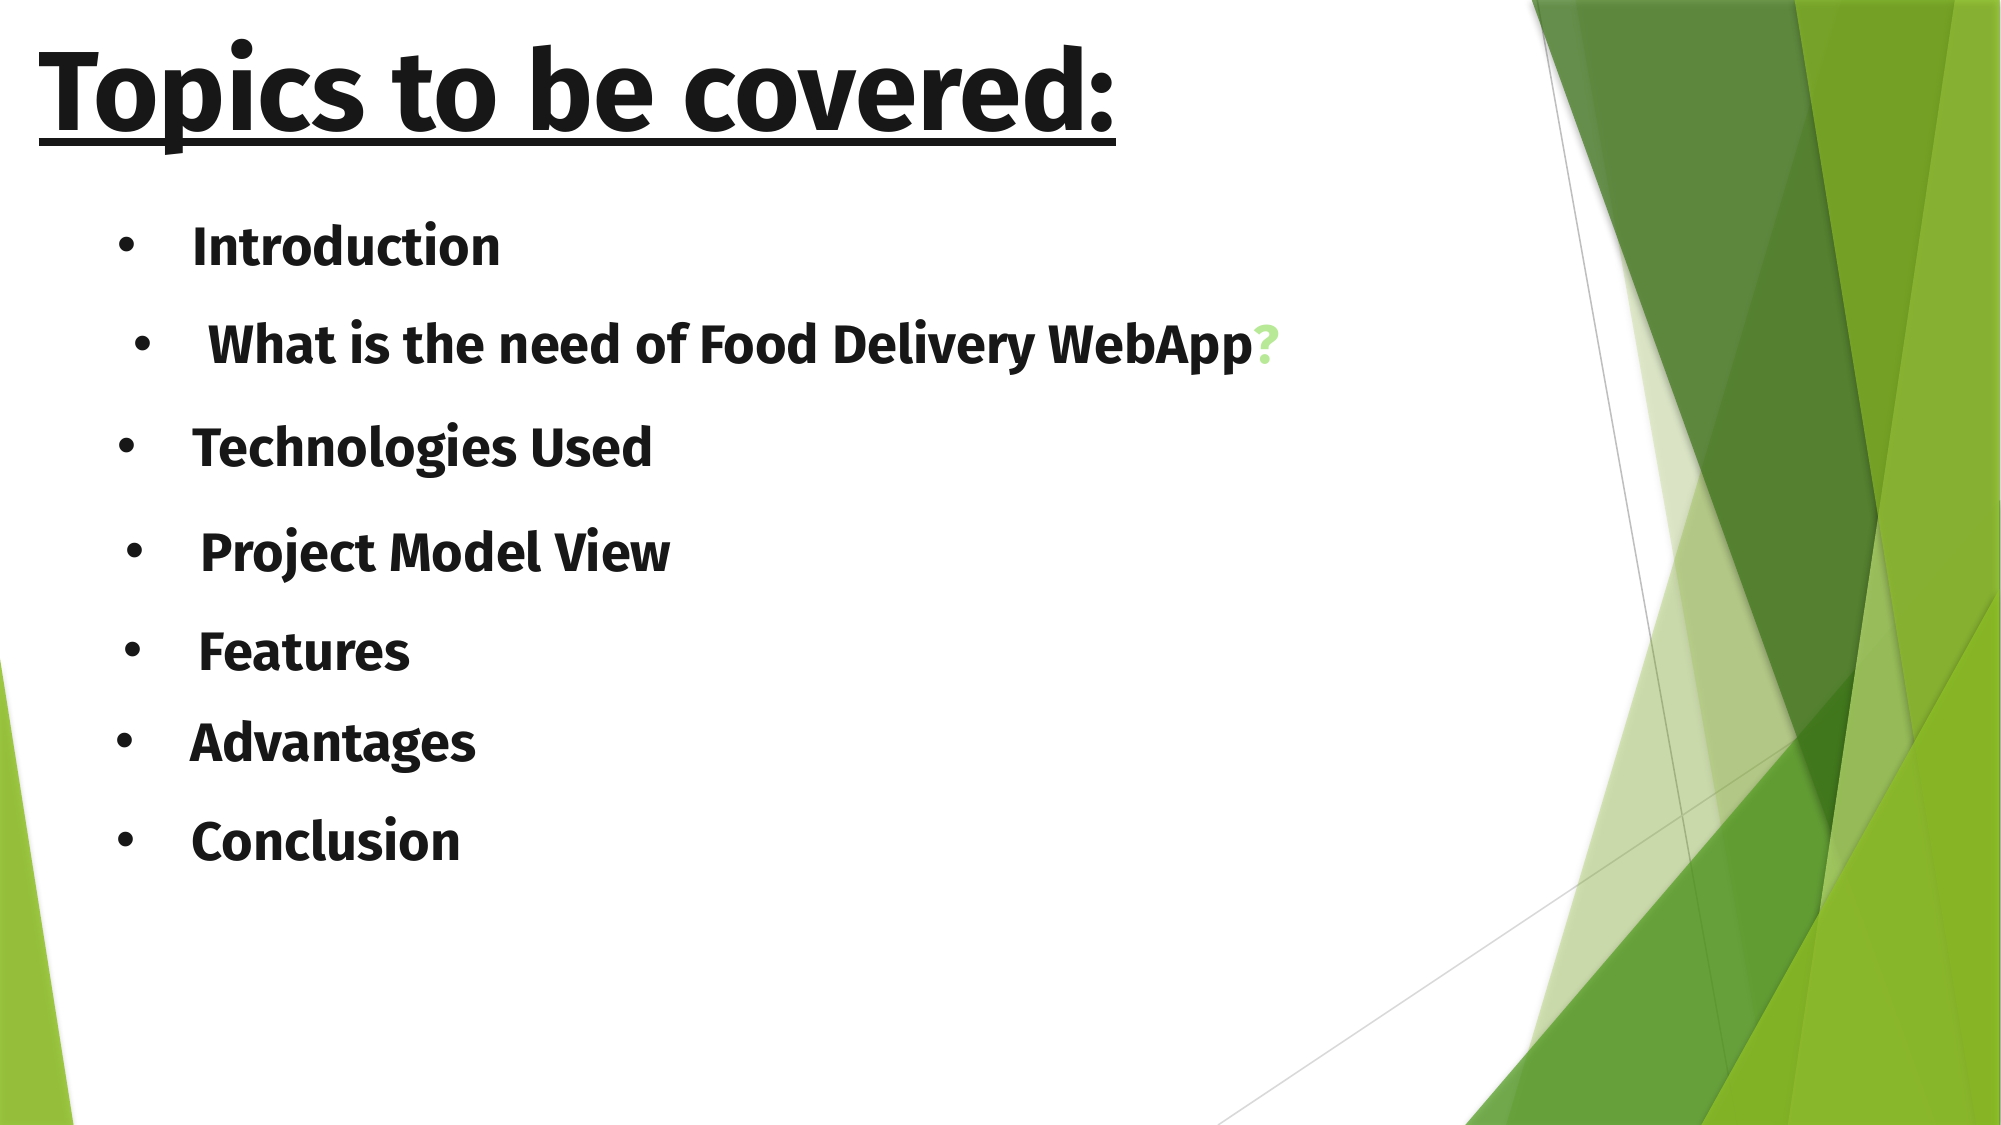

Topics to be covered:
Introduction
What is the need of Food Delivery WebApp?
Technologies Used
Project Model View
Features
Advantages
Conclusion